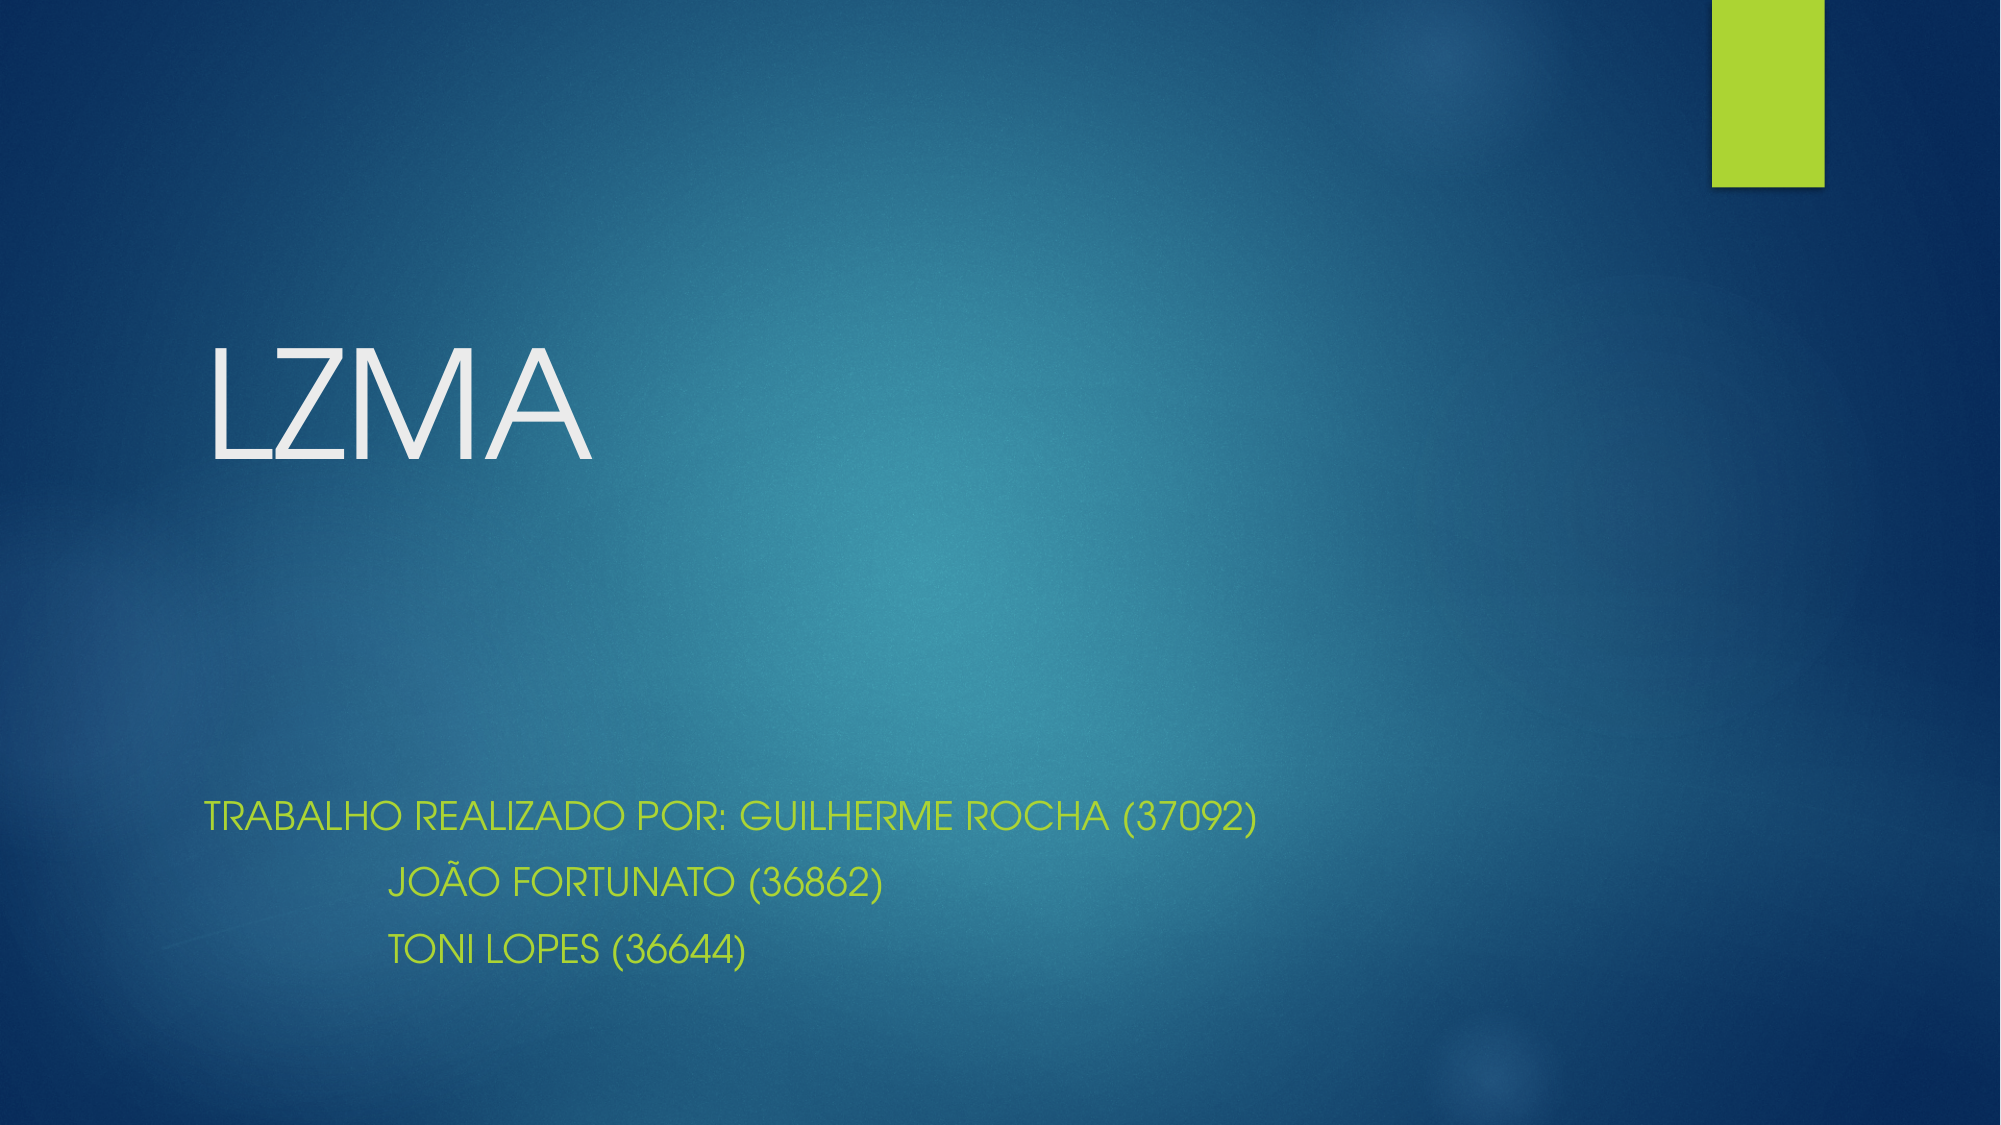

# LZMA
Trabalho Realizado por: Guilherme Rocha (37092)
							    João Fortunato (36862)
							    Toni Lopes (36644)